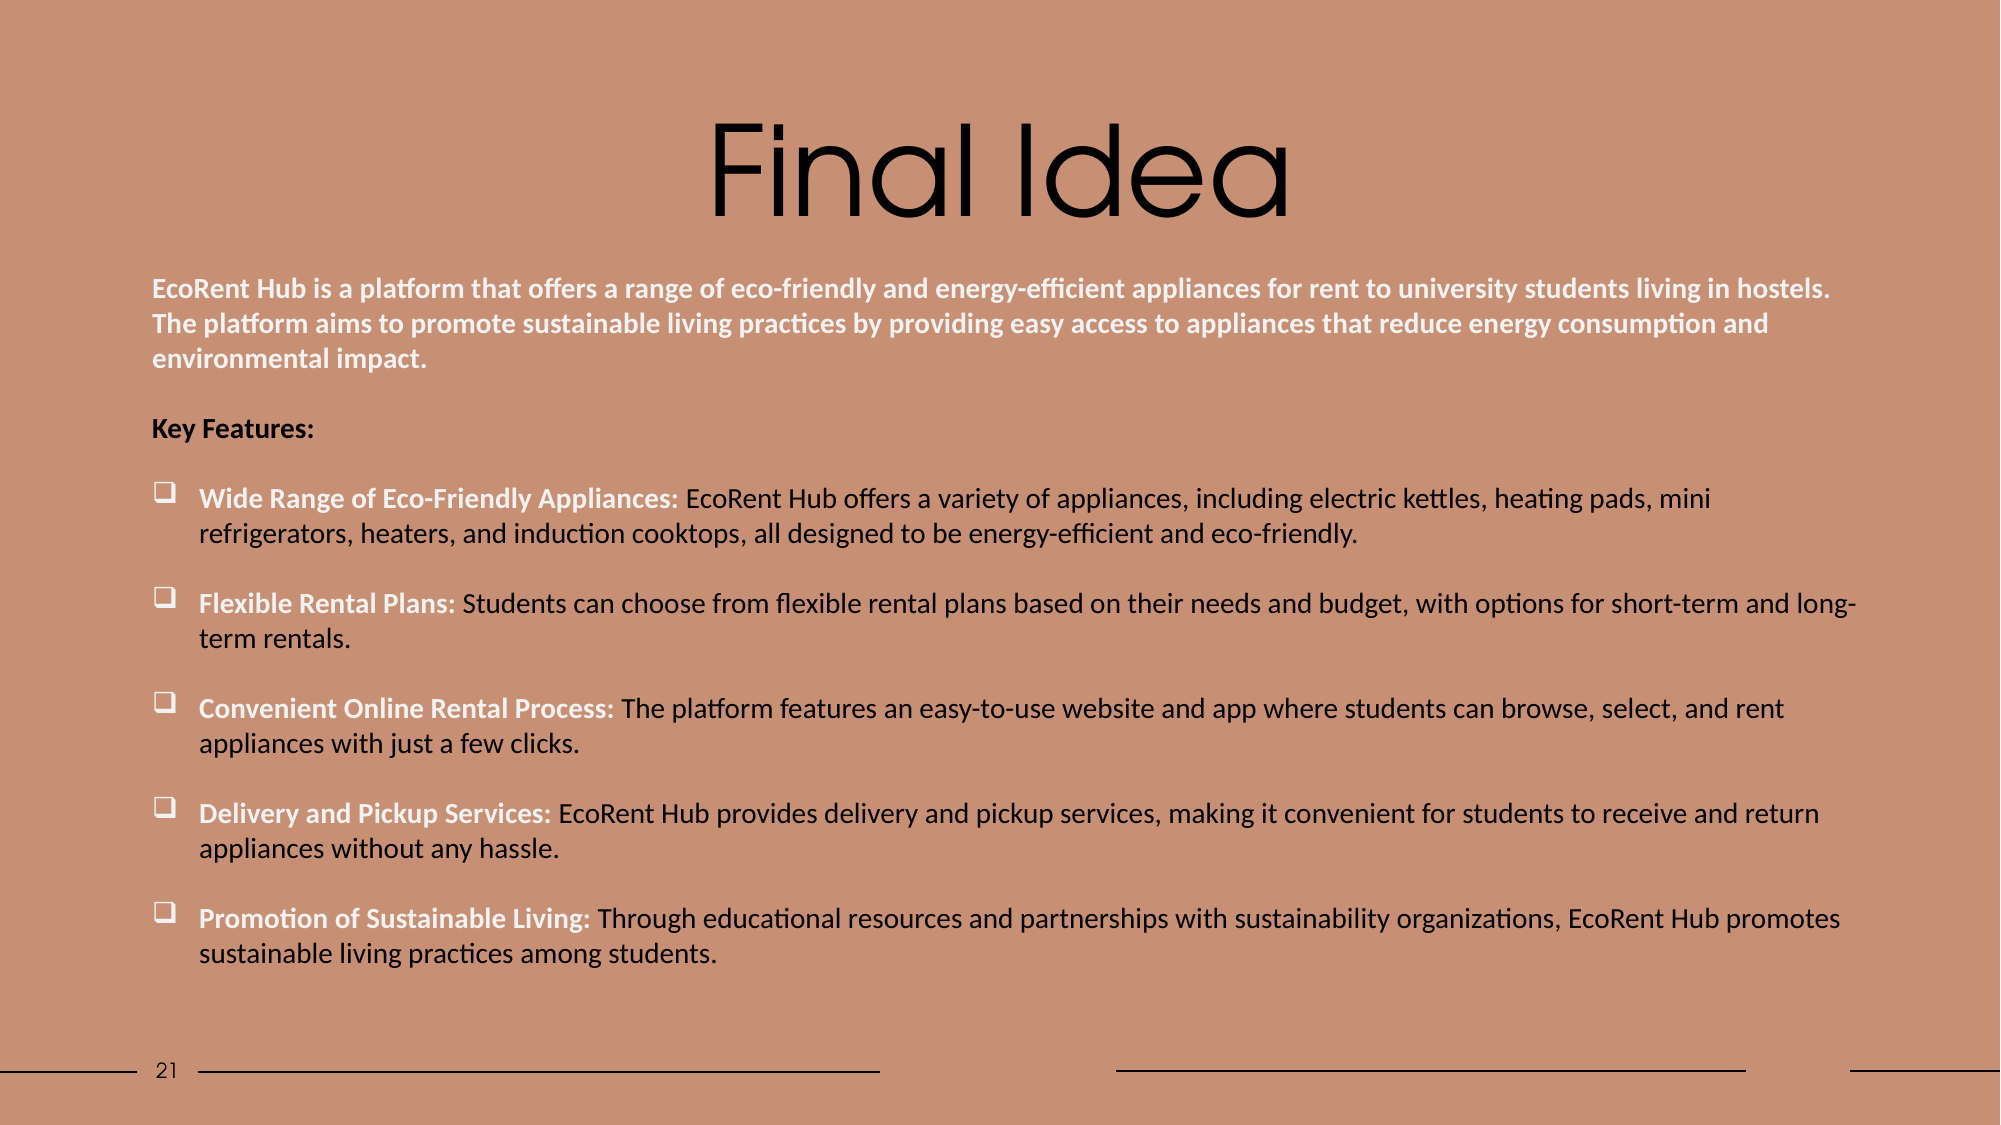

# Final Idea
EcoRent Hub is a platform that offers a range of eco-friendly and energy-efficient appliances for rent to university students living in hostels. The platform aims to promote sustainable living practices by providing easy access to appliances that reduce energy consumption and environmental impact.

Key Features:

Wide Range of Eco-Friendly Appliances: EcoRent Hub offers a variety of appliances, including electric kettles, heating pads, mini refrigerators, heaters, and induction cooktops, all designed to be energy-efficient and eco-friendly.

Flexible Rental Plans: Students can choose from flexible rental plans based on their needs and budget, with options for short-term and long-term rentals.

Convenient Online Rental Process: The platform features an easy-to-use website and app where students can browse, select, and rent appliances with just a few clicks.

Delivery and Pickup Services: EcoRent Hub provides delivery and pickup services, making it convenient for students to receive and return appliances without any hassle.

Promotion of Sustainable Living: Through educational resources and partnerships with sustainability organizations, EcoRent Hub promotes sustainable living practices among students.
21